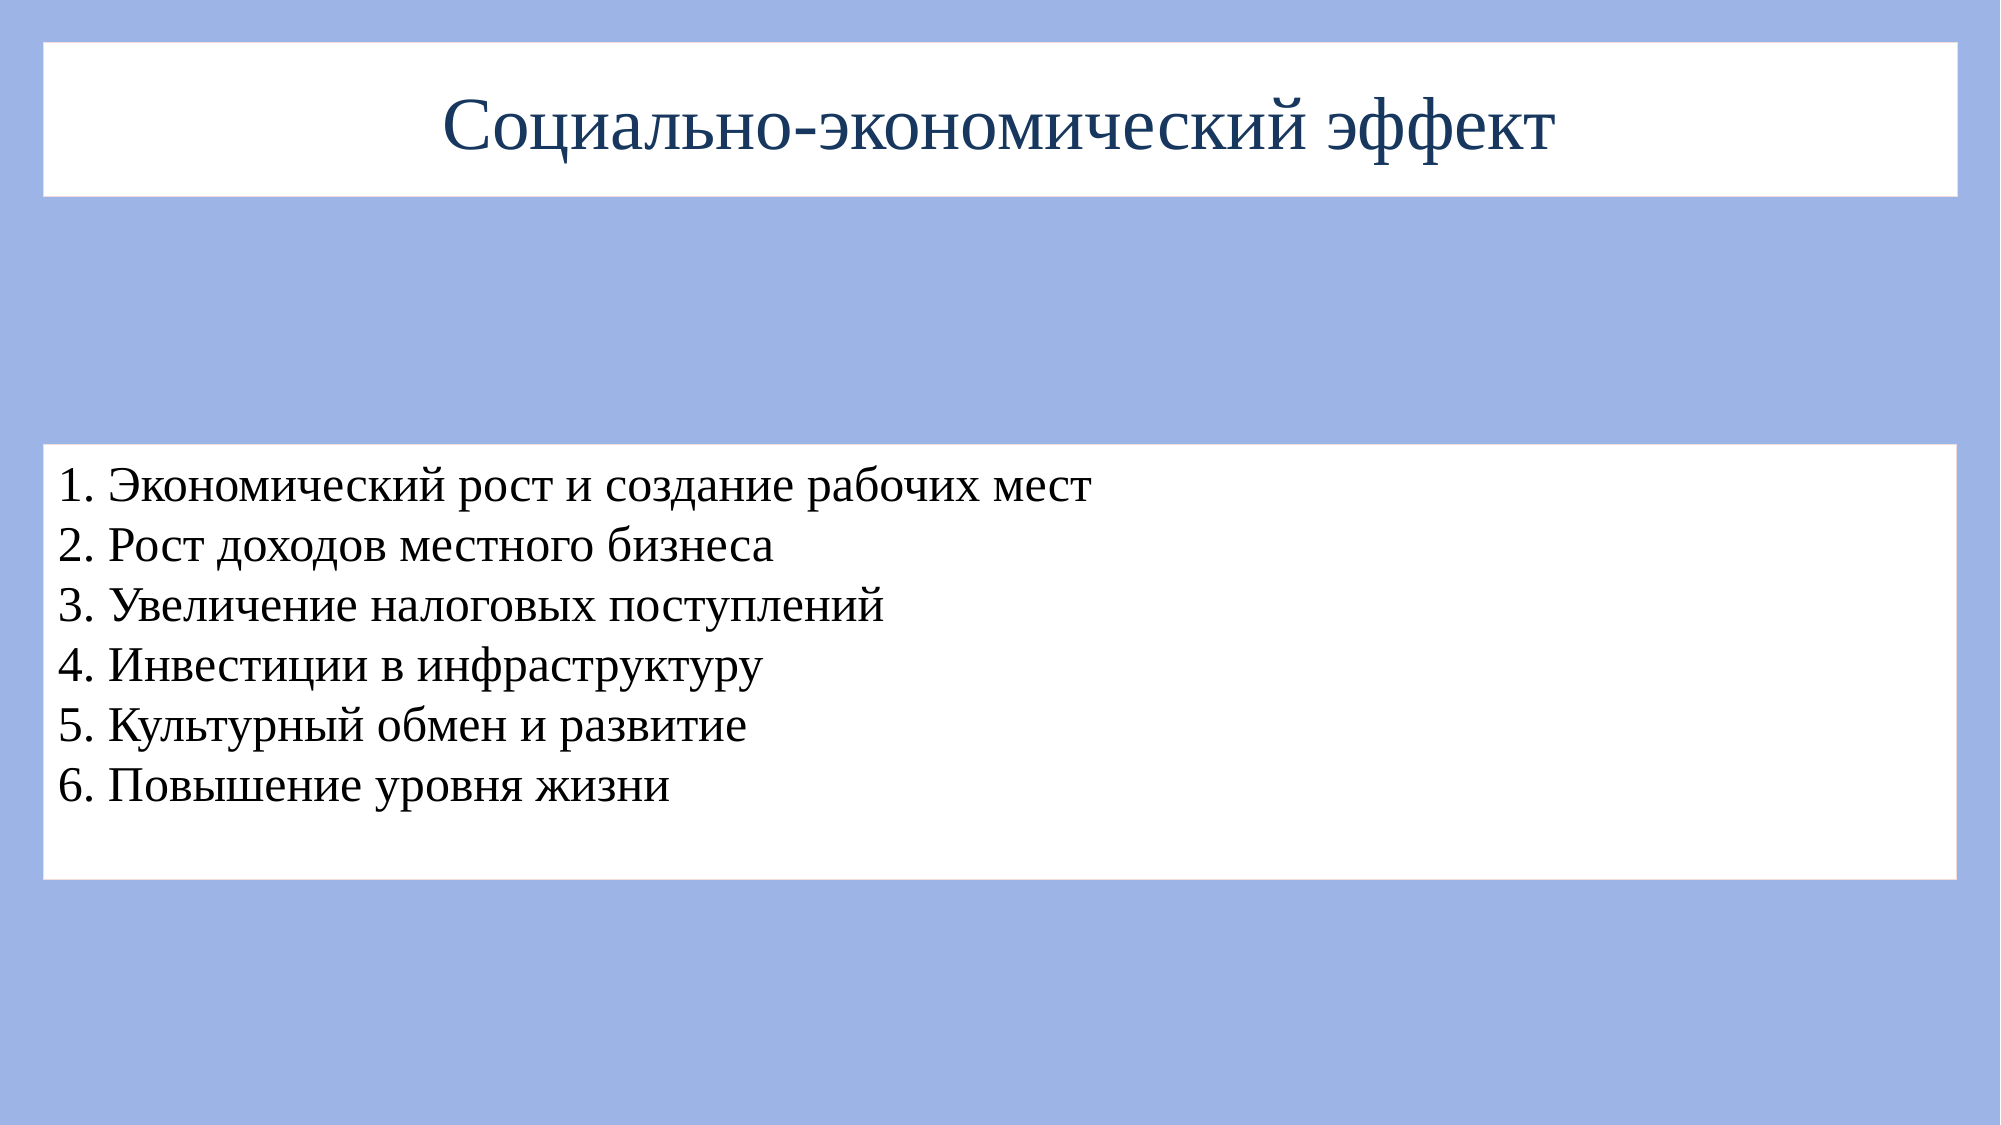

# Социально-экономический эффект
1. Экономический рост и создание рабочих мест
2. Рост доходов местного бизнеса
3. Увеличение налоговых поступлений
4. Инвестиции в инфраструктуру
5. Культурный обмен и развитие
6. Повышение уровня жизни